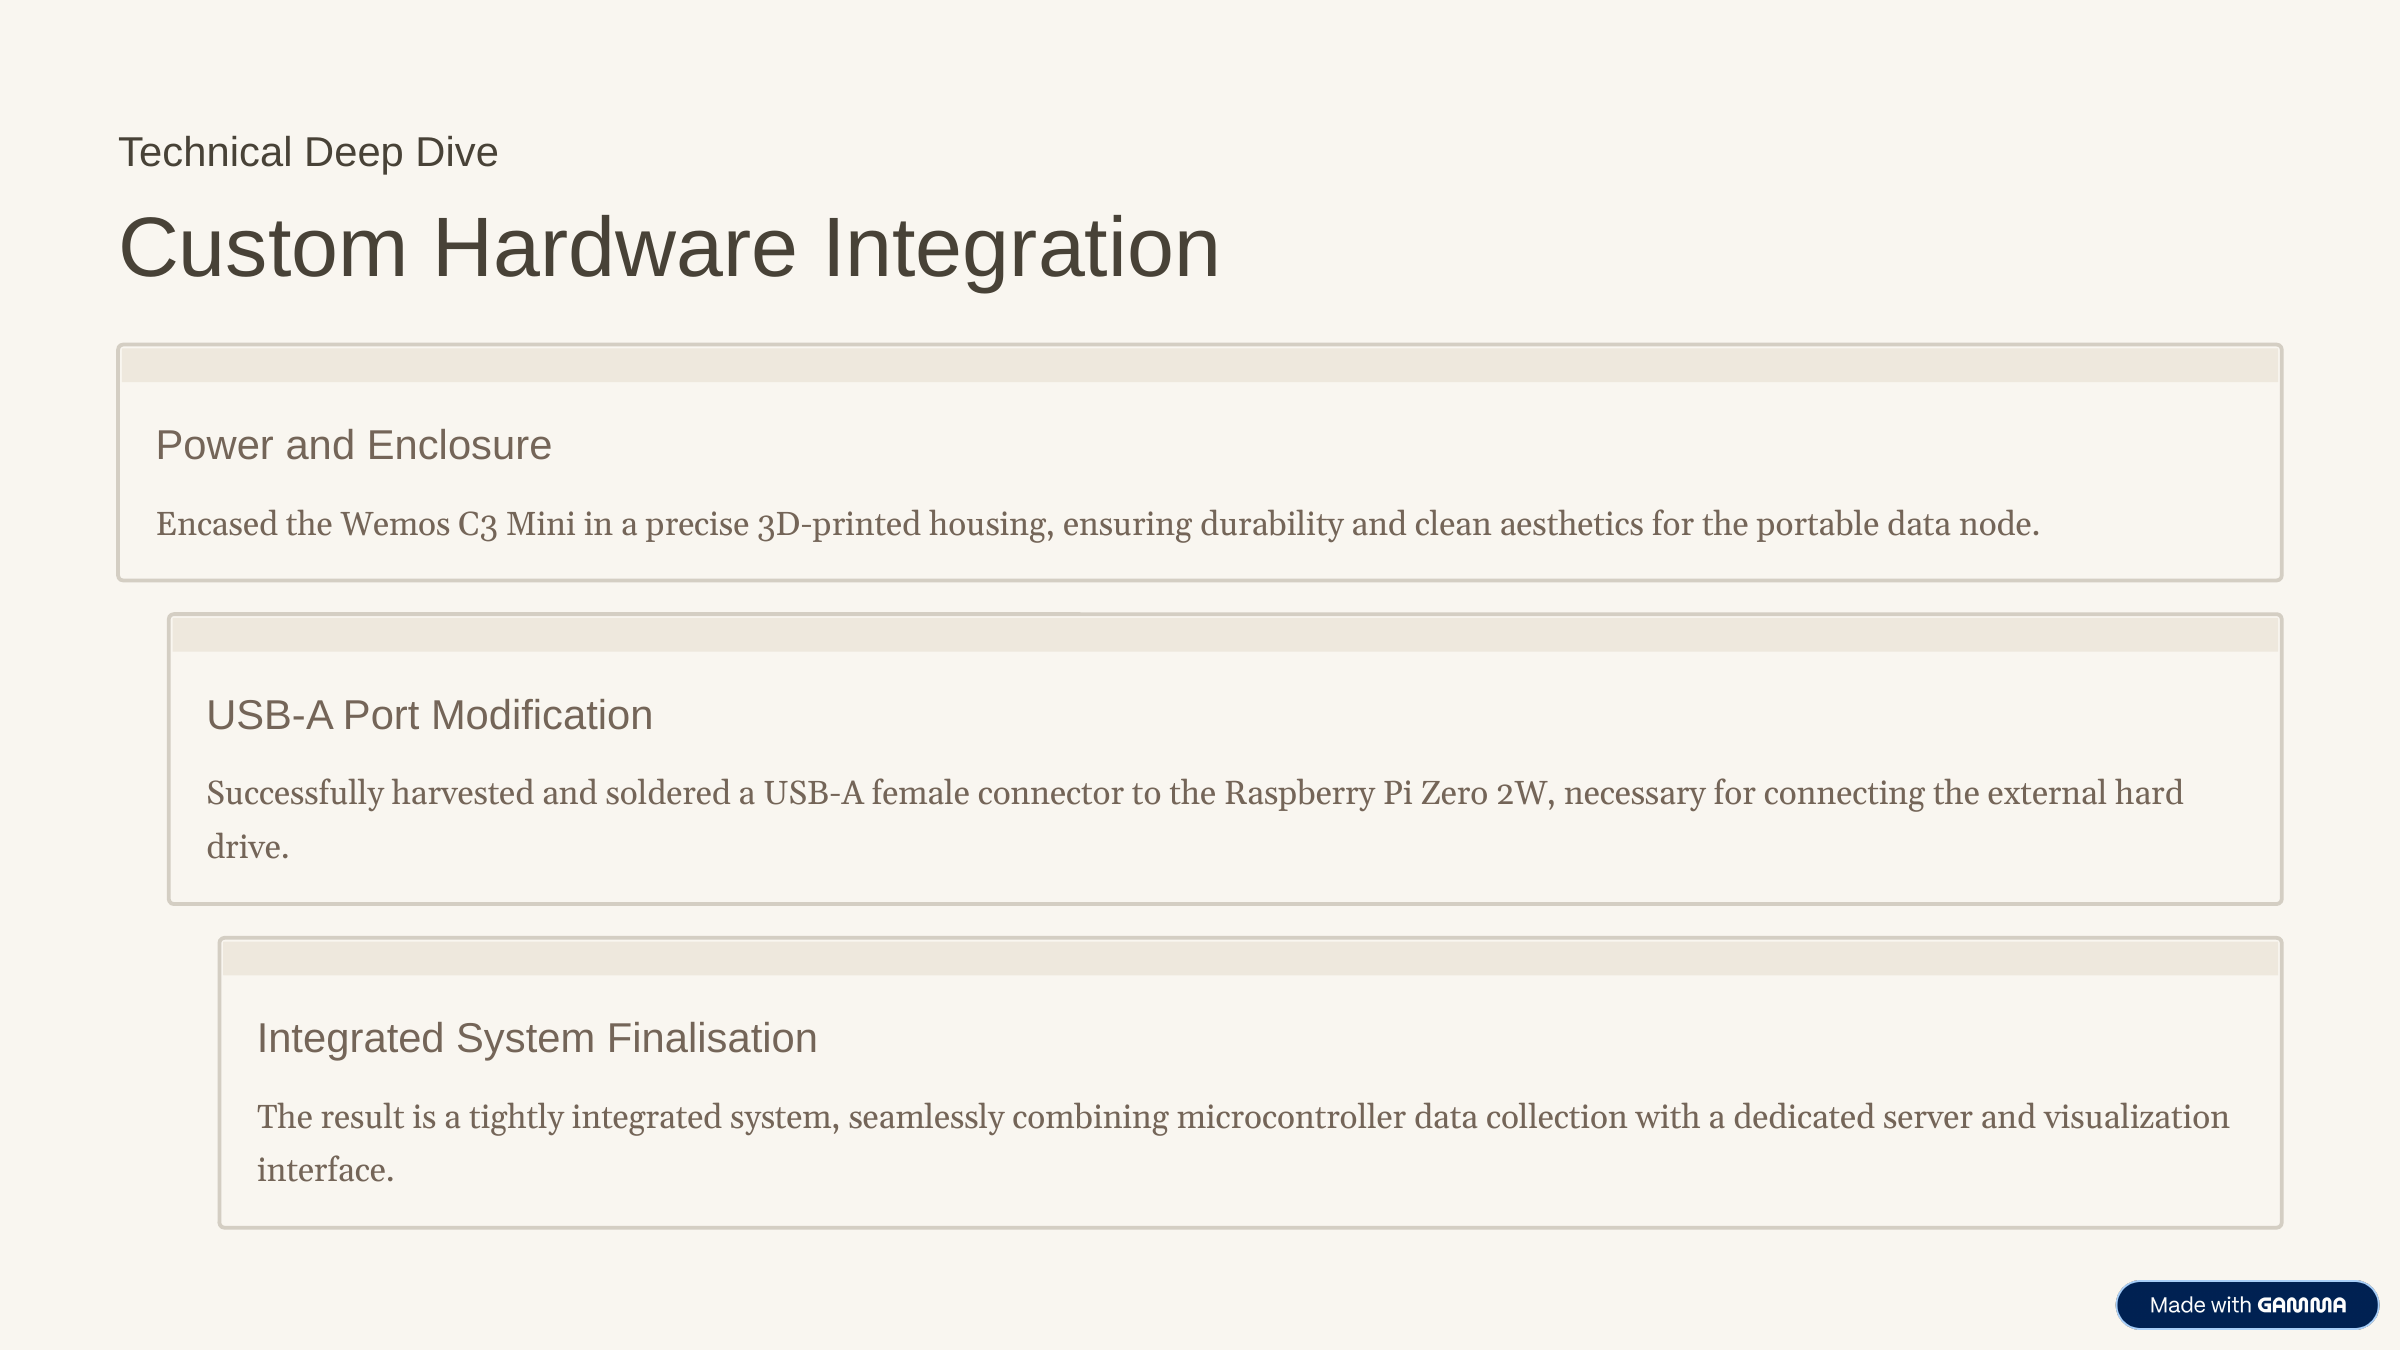

Technical Deep Dive
Custom Hardware Integration

Power and Enclosure
Encased the Wemos C3 Mini in a precise 3D-printed housing, ensuring durability and clean aesthetics for the portable data node.

USB-A Port Modification
Successfully harvested and soldered a USB-A female connector to the Raspberry Pi Zero 2W, necessary for connecting the external hard drive.

Integrated System Finalisation
The result is a tightly integrated system, seamlessly combining microcontroller data collection with a dedicated server and visualization interface.